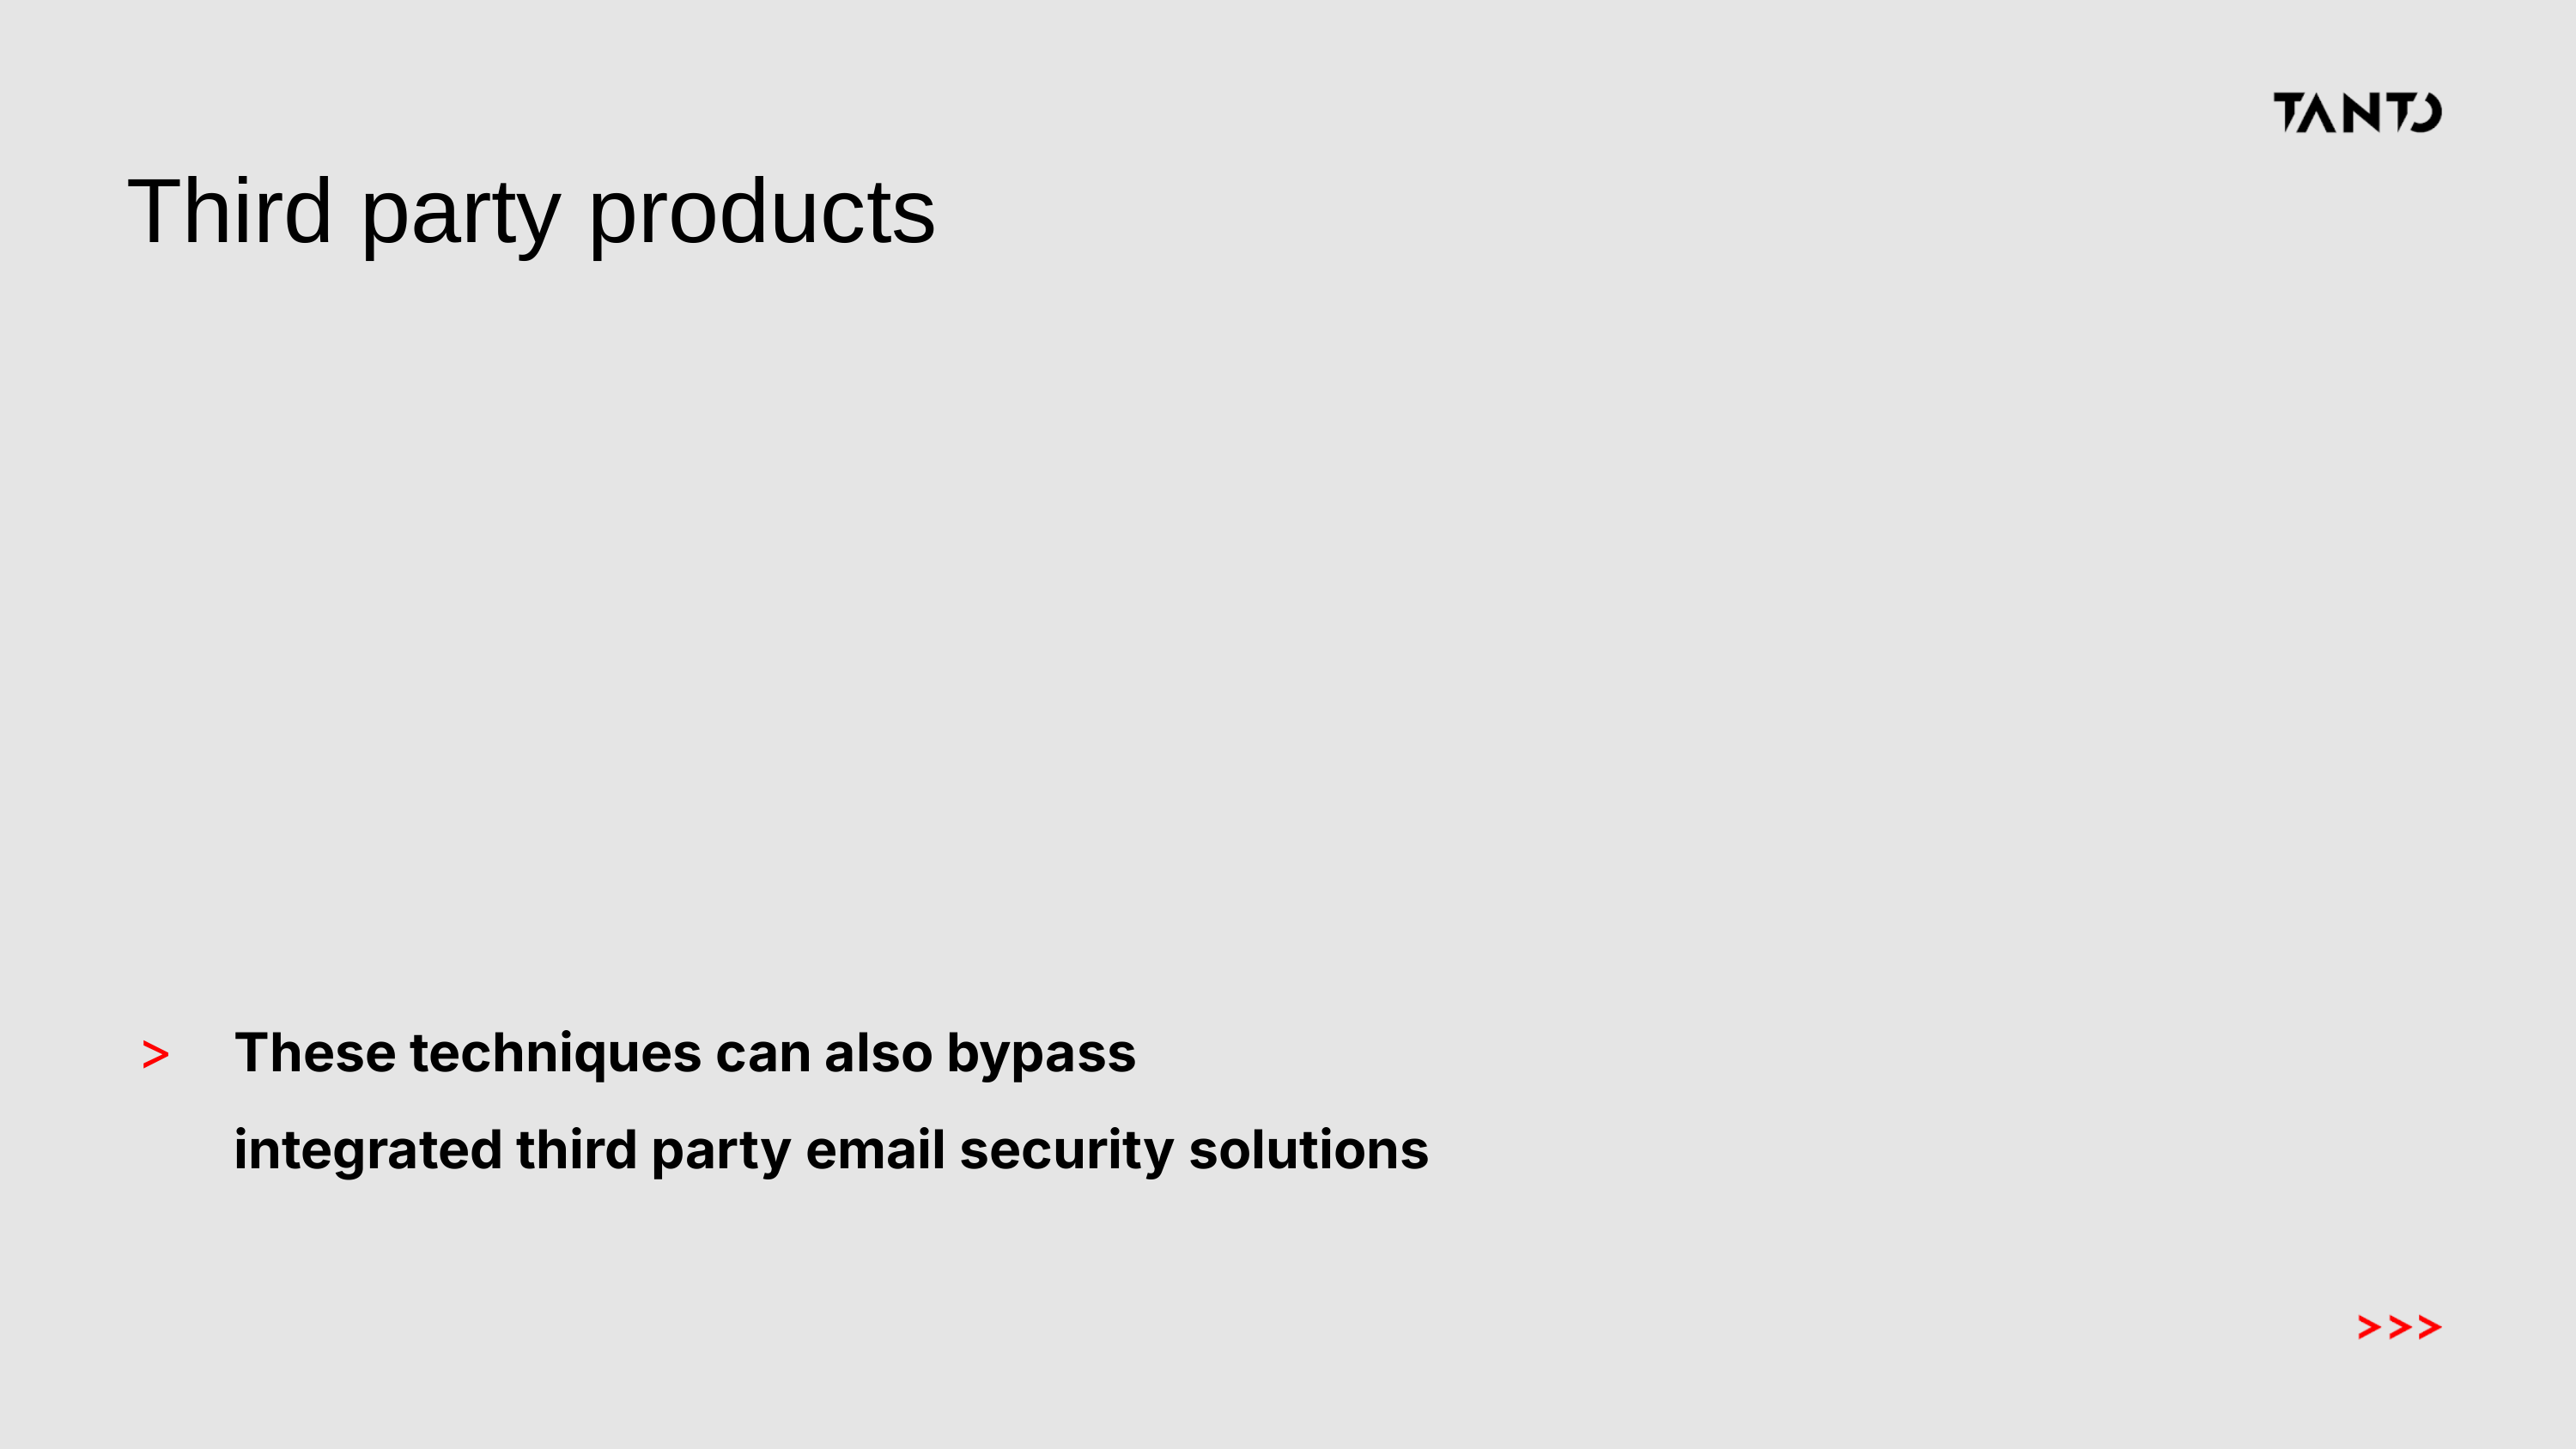

# Third party products
These techniques can also bypass
integrated third party email security solutions